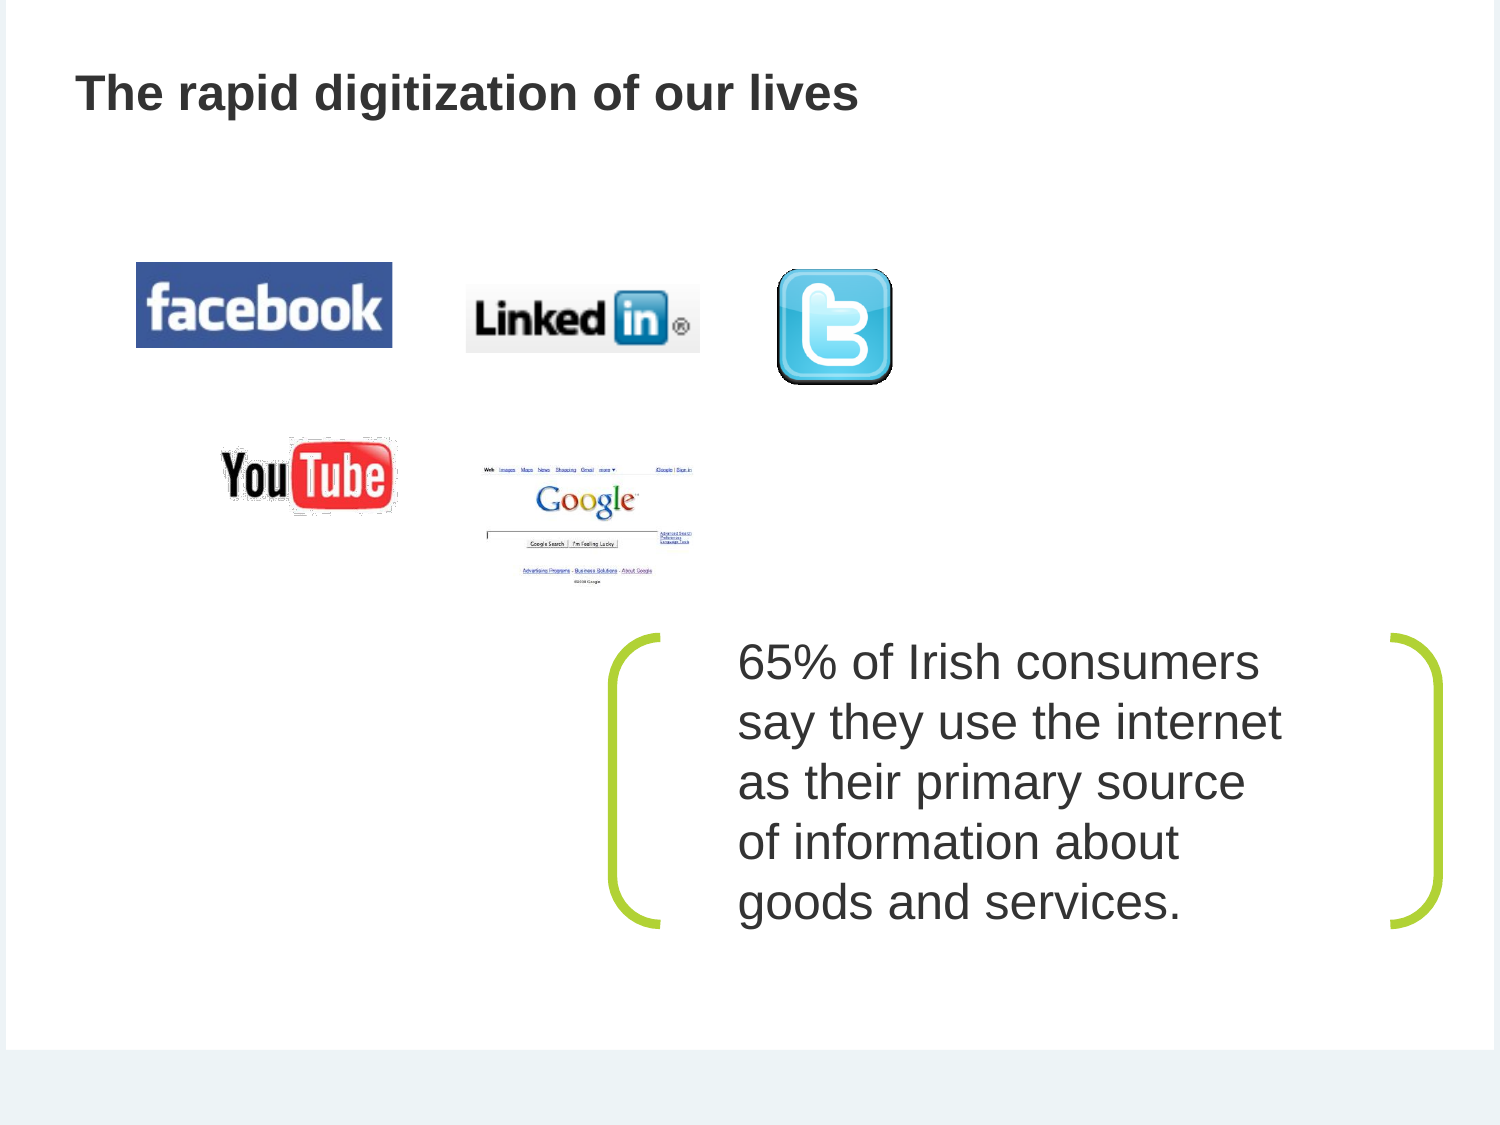

# The rapid digitization of our lives

65% of Irish consumers say they use the internet as their primary source of information about goods and services.